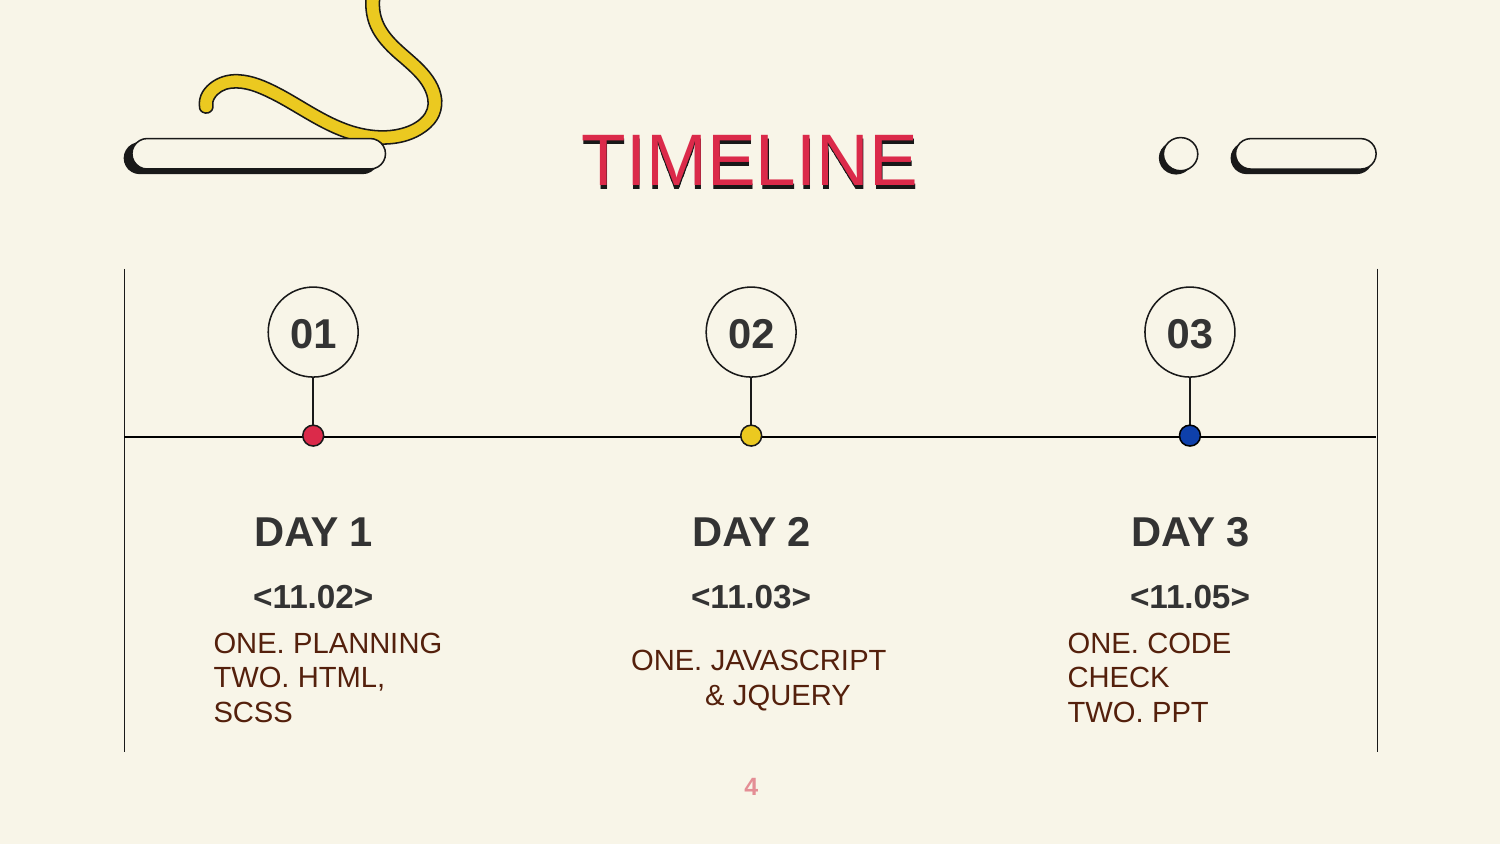

# TIMELINE

03

DAY 3
<11.05>
ONE. CODE CHECK
TWO. PPT

01

DAY 1
<11.02>
ONE. PLANNING
TWO. HTML, SCSS

02

DAY 2
<11.03>
ONE. JAVASCRIPT
         & JQUERY
4